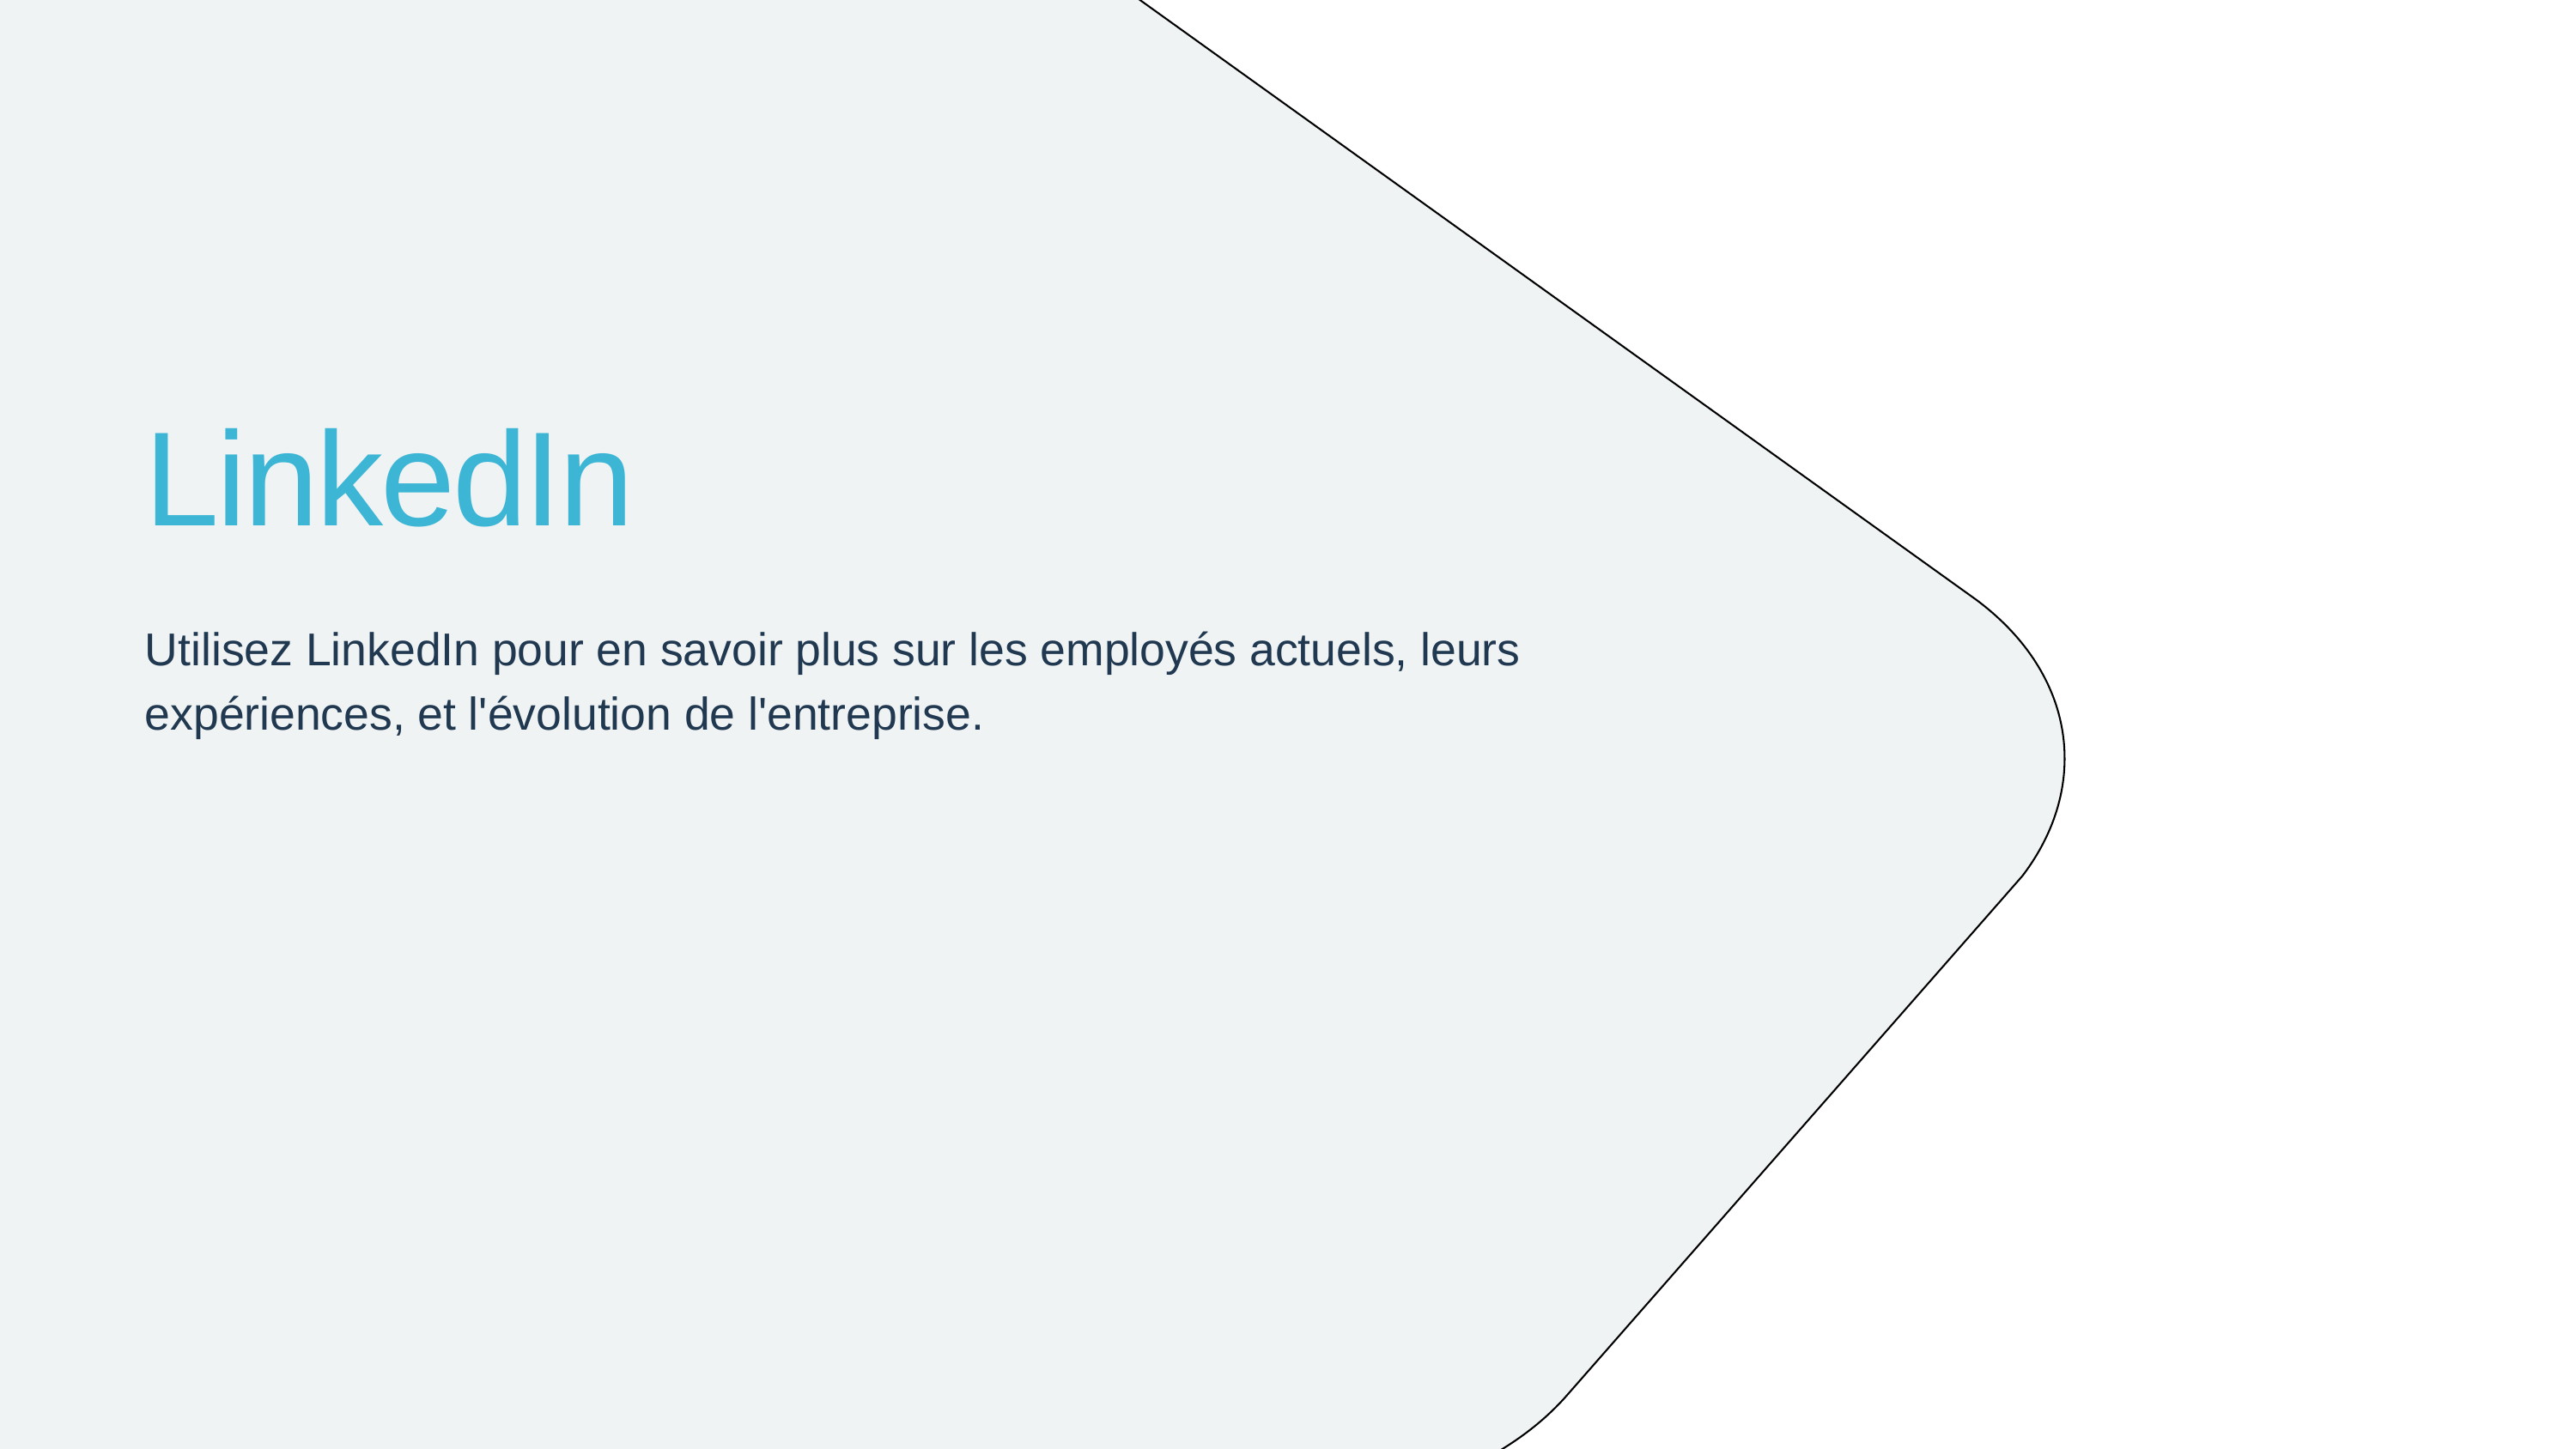

LinkedIn
Utilisez LinkedIn pour en savoir plus sur les employés actuels, leurs expériences, et l'évolution de l'entreprise.